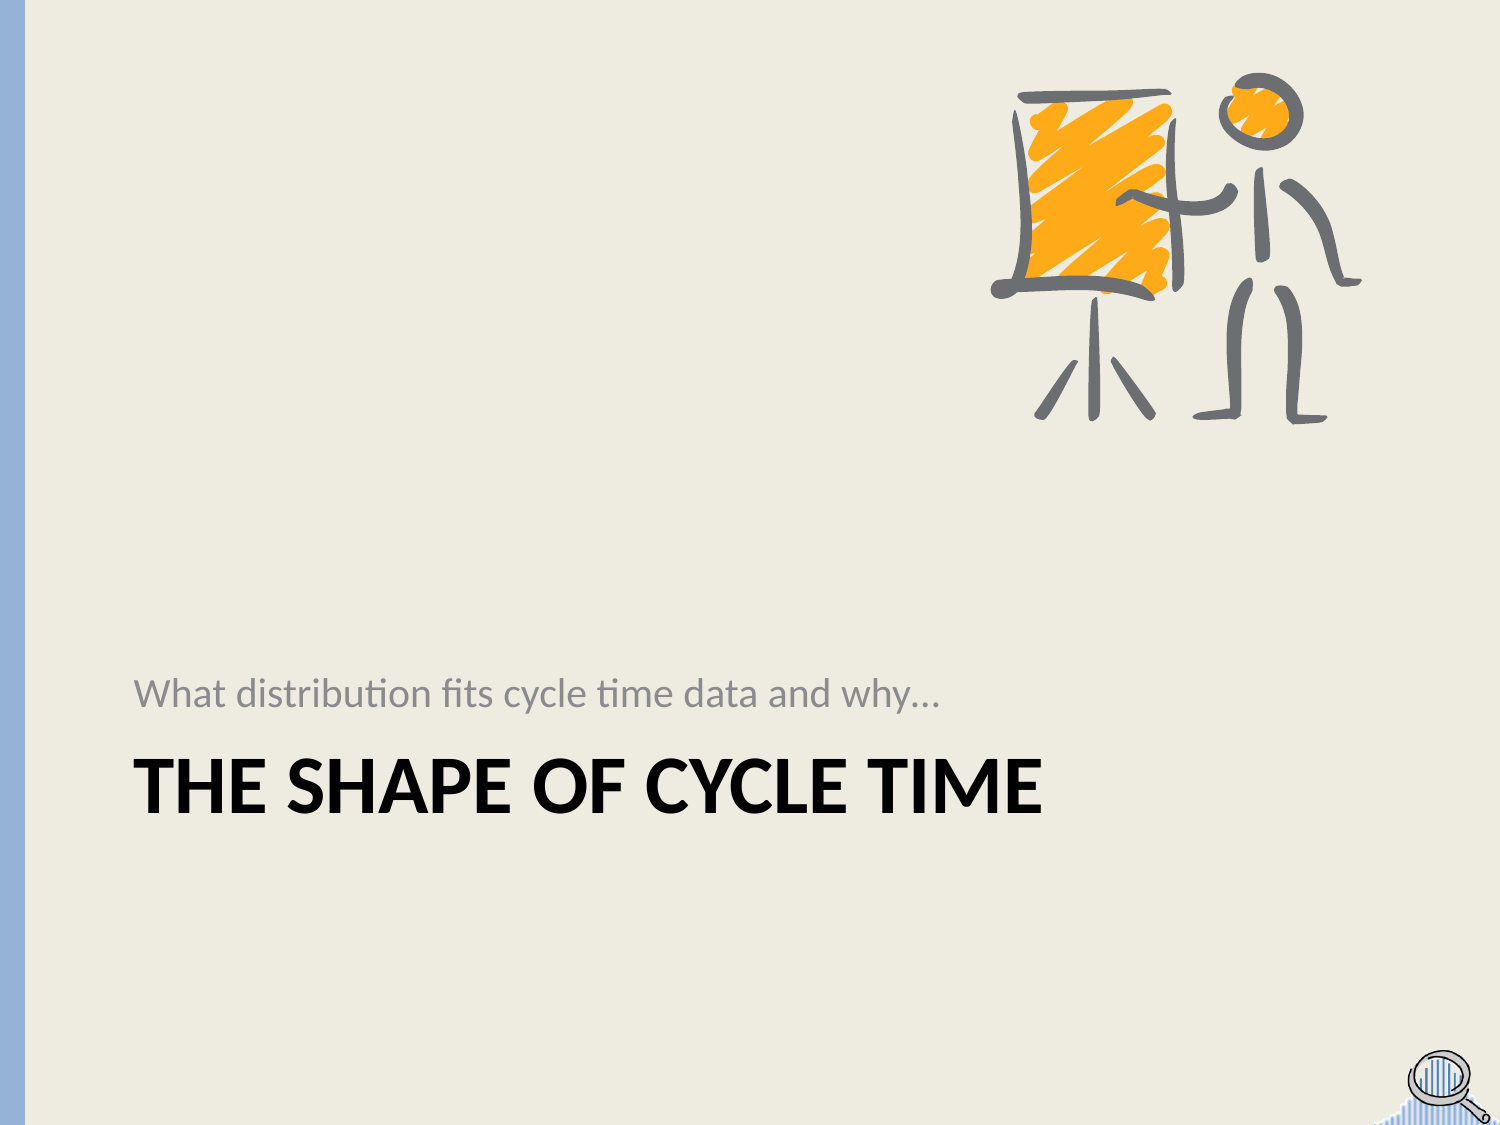

What distribution fits cycle time data and why…
# The shape of cycle time